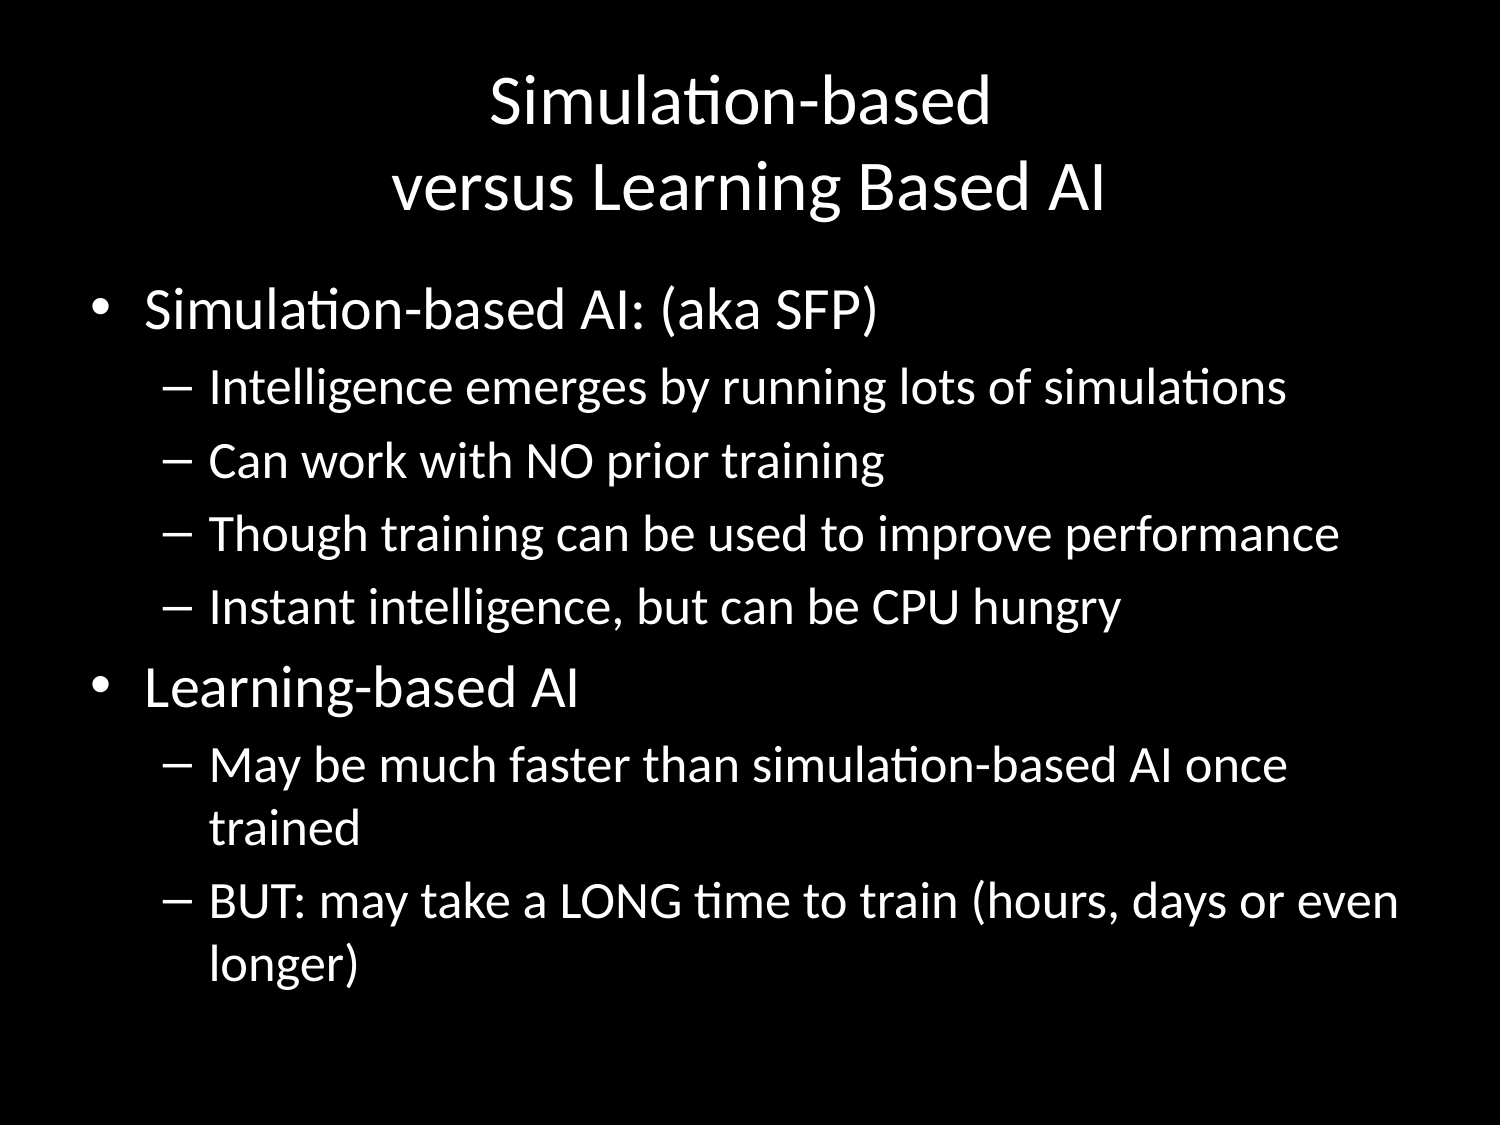

# Simulation-based versus Learning Based AI
Simulation-based AI: (aka SFP)
Intelligence emerges by running lots of simulations
Can work with NO prior training
Though training can be used to improve performance
Instant intelligence, but can be CPU hungry
Learning-based AI
May be much faster than simulation-based AI once trained
BUT: may take a LONG time to train (hours, days or even longer)